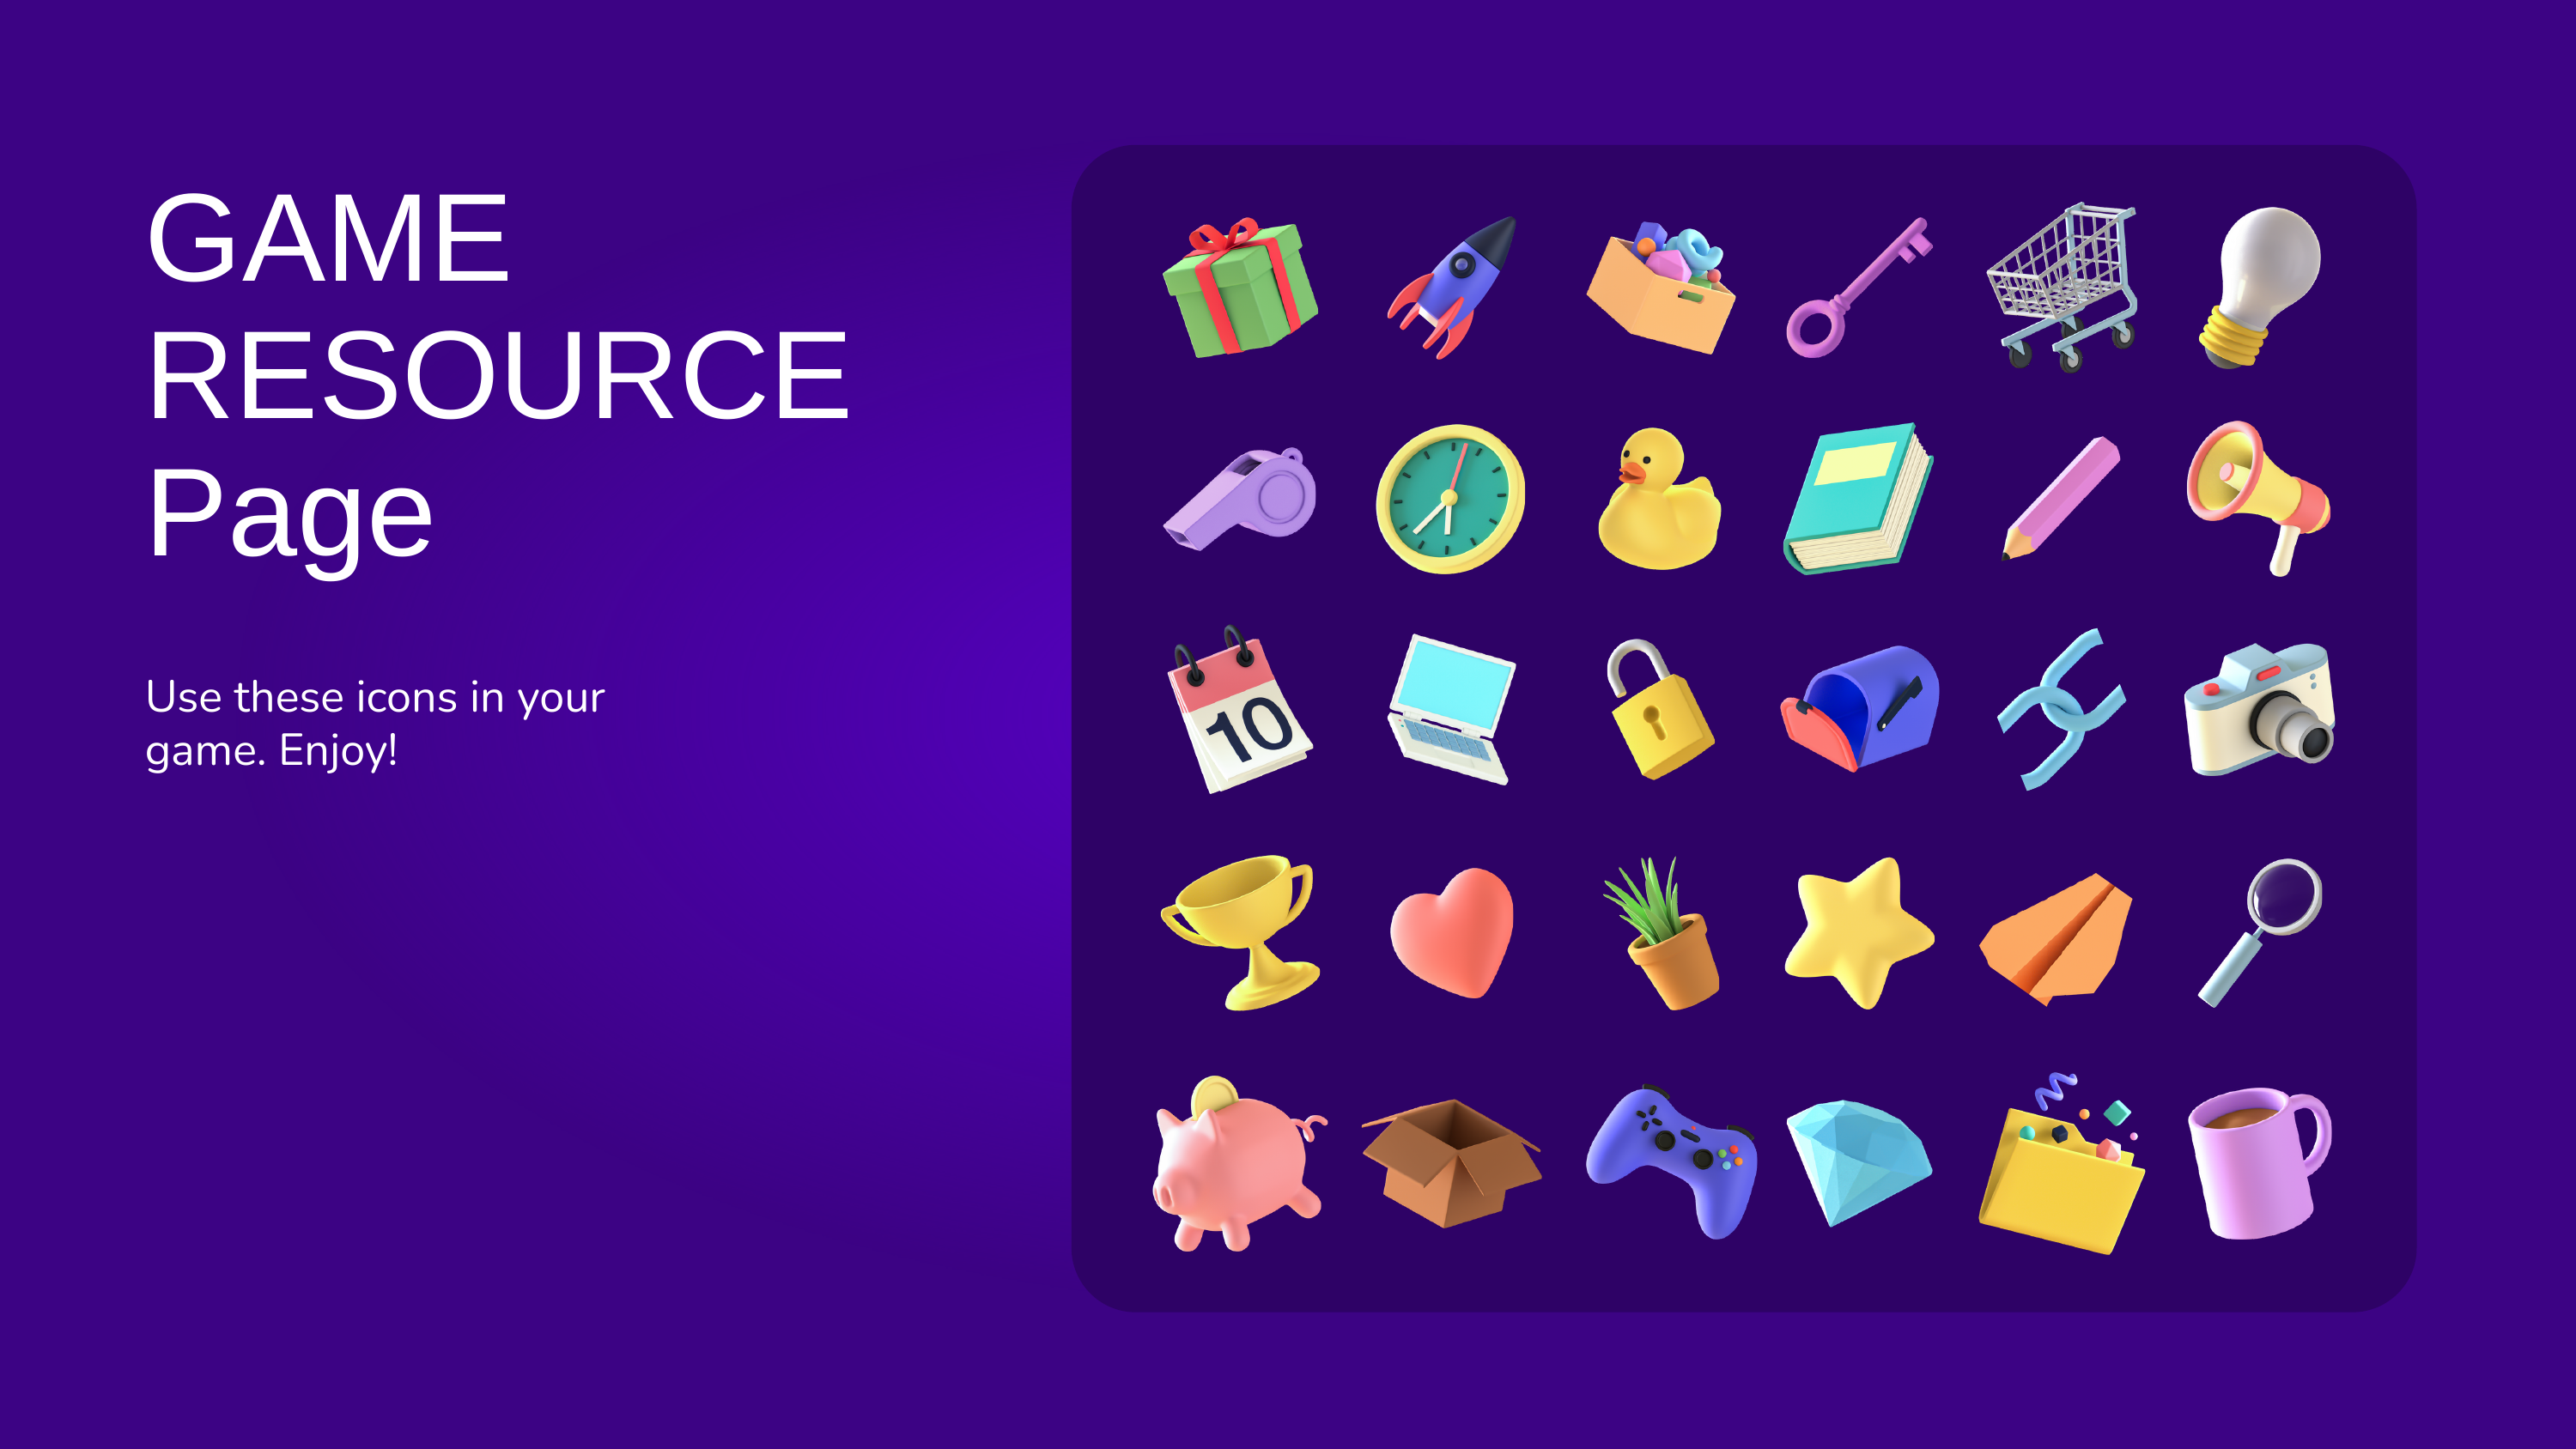

GAME RESOURCE
Page
Use these icons in your game. Enjoy!